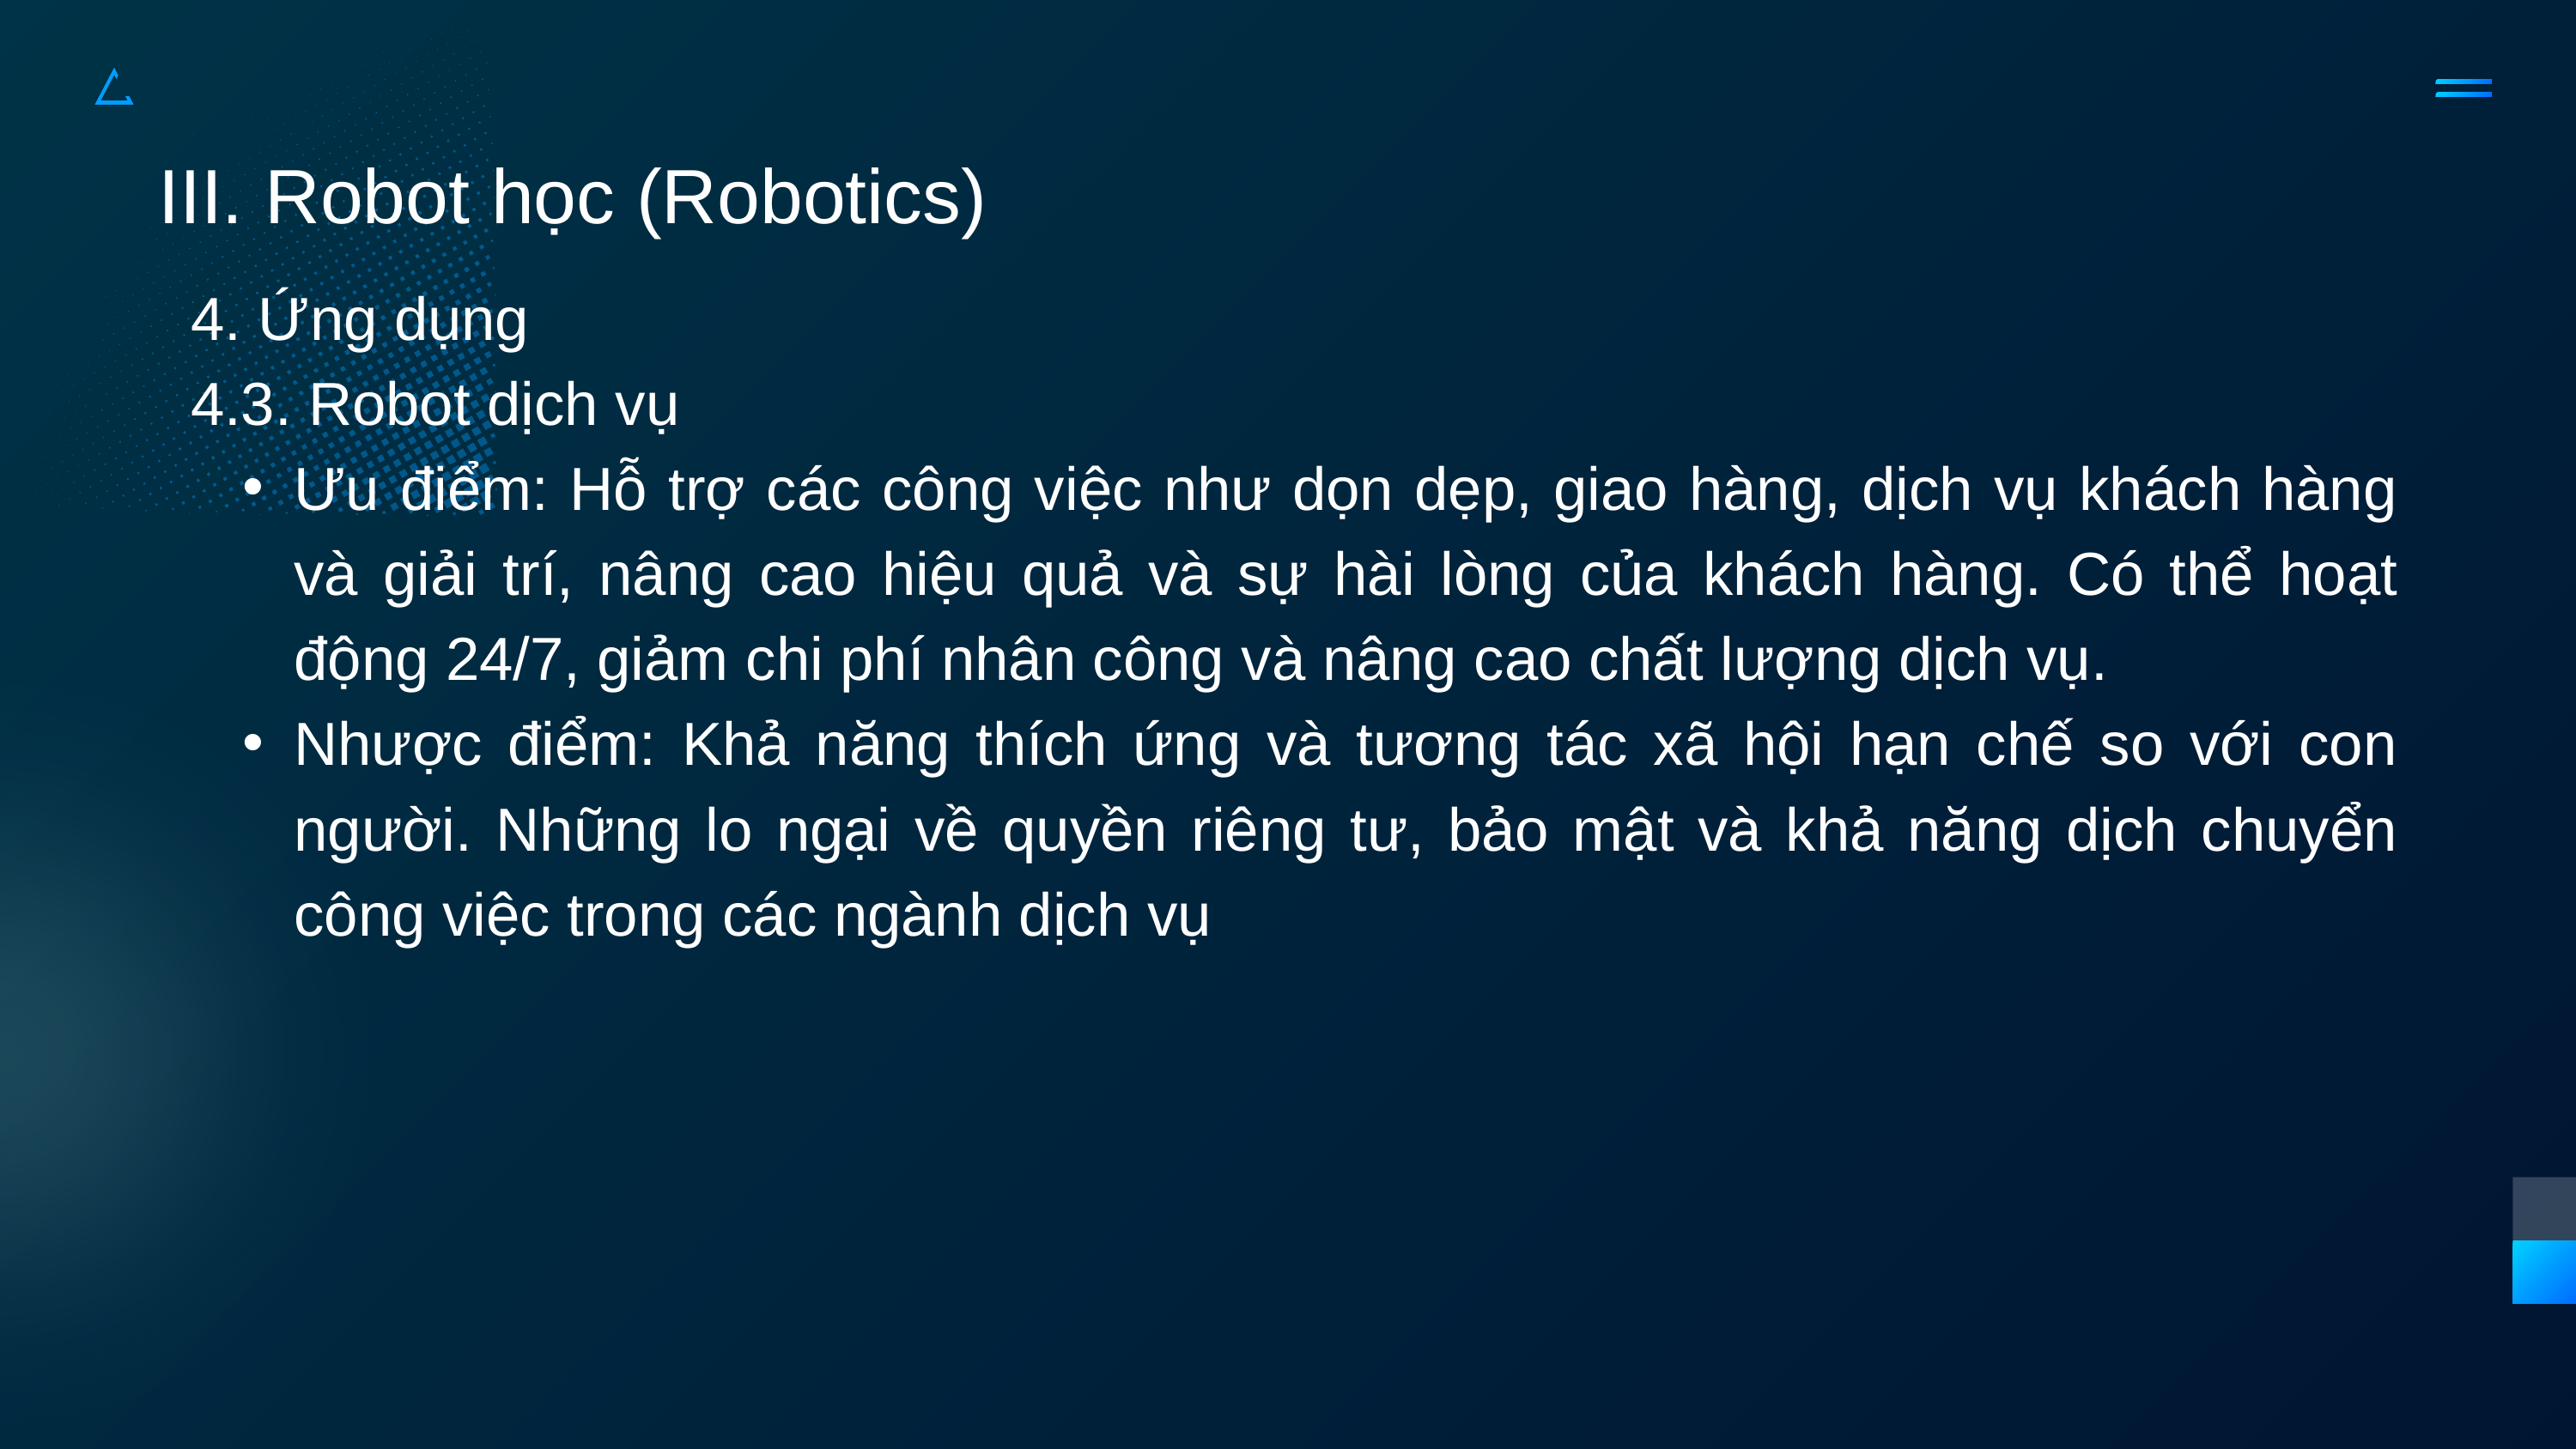

III. Robot học (Robotics)
4. Ứng dụng
4.3. Robot dịch vụ
Ưu điểm: Hỗ trợ các công việc như dọn dẹp, giao hàng, dịch vụ khách hàng và giải trí, nâng cao hiệu quả và sự hài lòng của khách hàng. Có thể hoạt động 24/7, giảm chi phí nhân công và nâng cao chất lượng dịch vụ.
Nhược điểm: Khả năng thích ứng và tương tác xã hội hạn chế so với con người. Những lo ngại về quyền riêng tư, bảo mật và khả năng dịch chuyển công việc trong các ngành dịch vụ